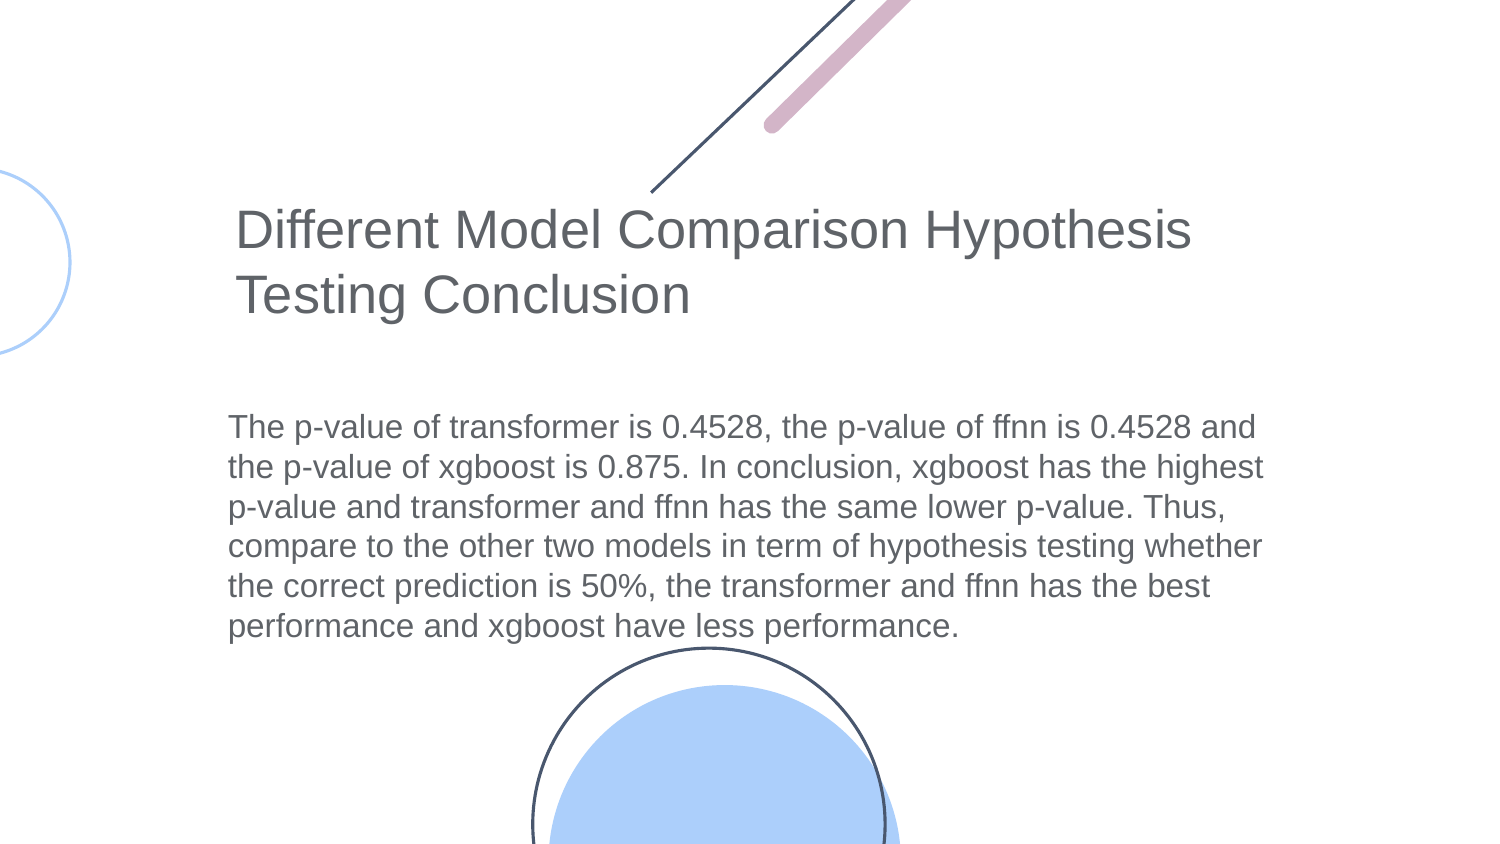

# Different Model Comparison Hypothesis Testing Conclusion
The p-value of transformer is 0.4528, the p-value of ffnn is 0.4528 and the p-value of xgboost is 0.875. In conclusion, xgboost has the highest p-value and transformer and ffnn has the same lower p-value. Thus, compare to the other two models in term of hypothesis testing whether the correct prediction is 50%, the transformer and ffnn has the best performance and xgboost have less performance.